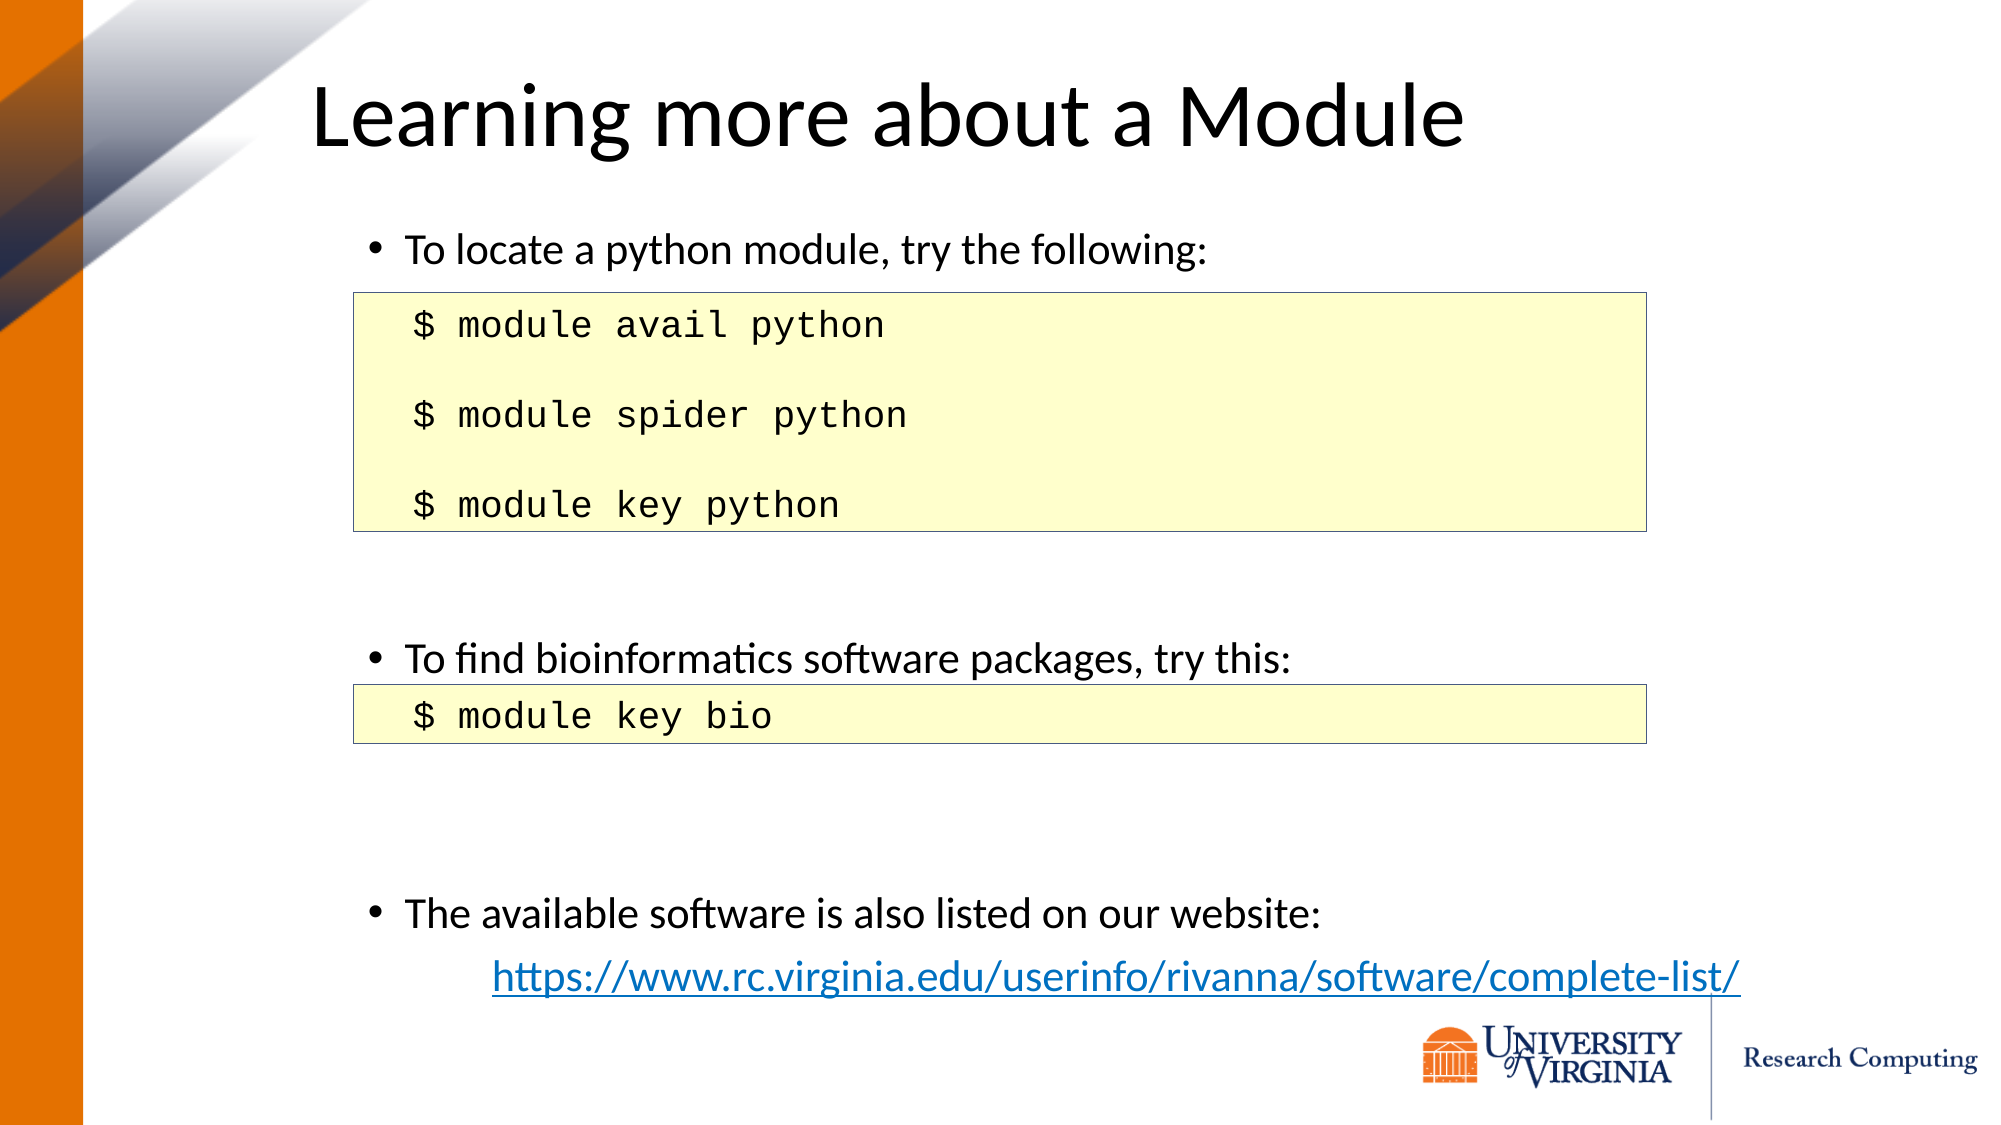

# Learning more about a Module
To locate a python module, try the following:

To find bioinformatics software packages, try this:

The available software is also listed on our website:
	 https://www.rc.virginia.edu/userinfo/rivanna/software/complete-list/

$ module avail python

$ module spider python

$ module key python
$ module key bio